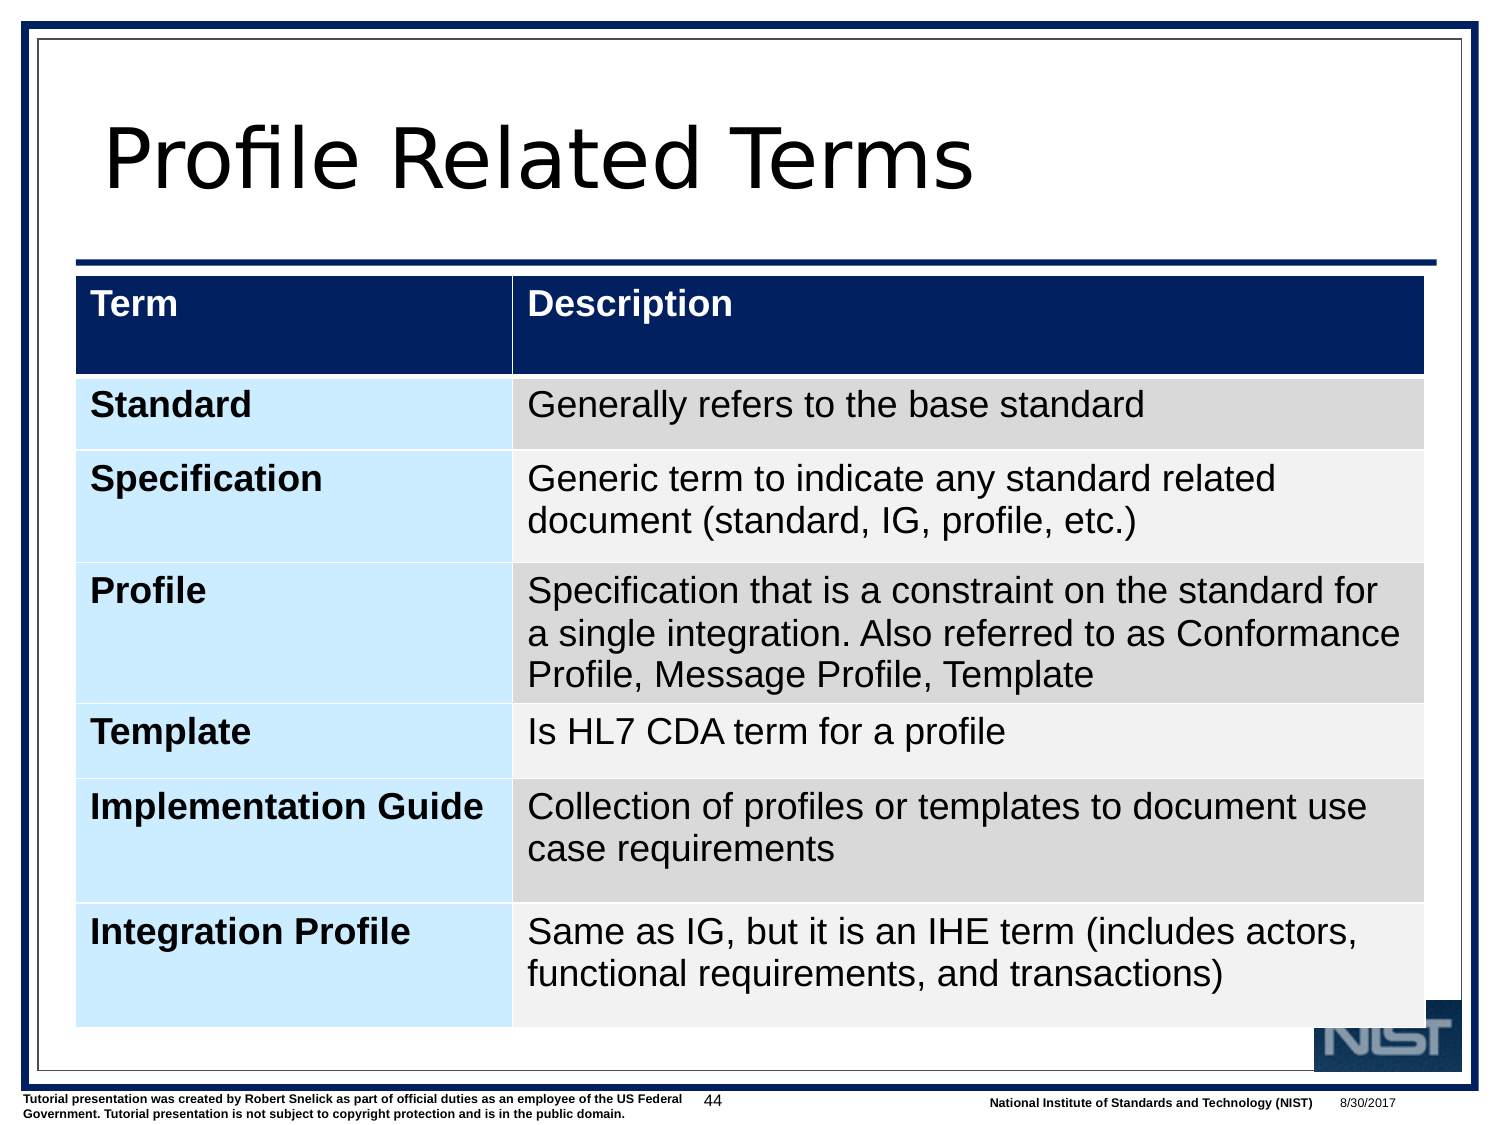

# Profile Related Terms
| Term | Description |
| --- | --- |
| Standard | Generally refers to the base standard |
| Specification | Generic term to indicate any standard related document (standard, IG, profile, etc.) |
| Profile | Specification that is a constraint on the standard for a single integration. Also referred to as Conformance Profile, Message Profile, Template |
| Template | Is HL7 CDA term for a profile |
| Implementation Guide | Collection of profiles or templates to document use case requirements |
| Integration Profile | Same as IG, but it is an IHE term (includes actors, functional requirements, and transactions) |
44
8/30/2017